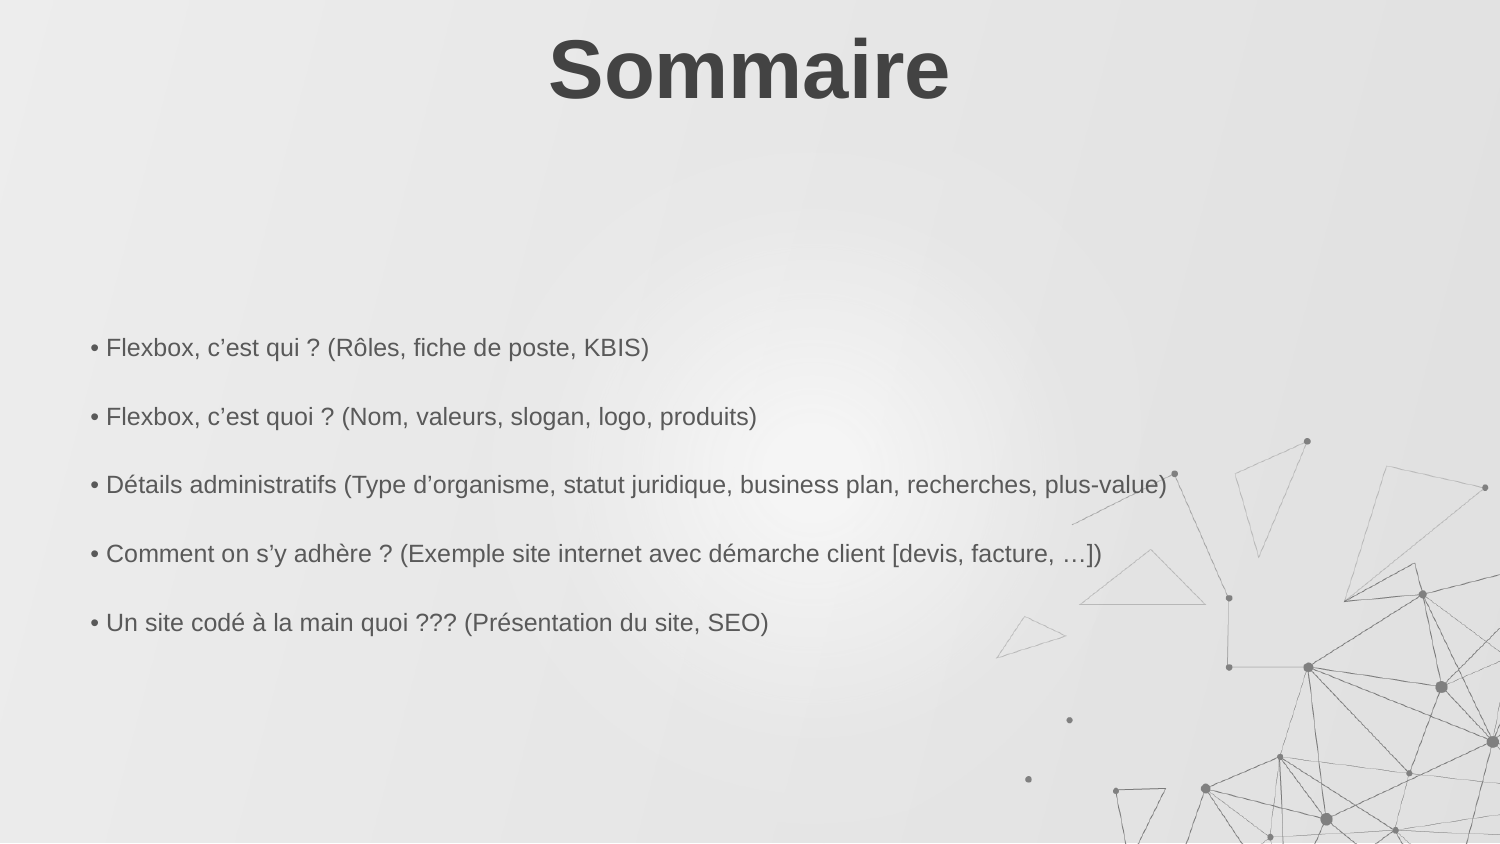

# Sommaire

• Flexbox, c’est qui ? (Rôles, fiche de poste, KBIS)

• Flexbox, c’est quoi ? (Nom, valeurs, slogan, logo, produits)

• Détails administratifs (Type d’organisme, statut juridique, business plan, recherches, plus-value)

• Comment on s’y adhère ? (Exemple site internet avec démarche client [devis, facture, …])

• Un site codé à la main quoi ??? (Présentation du site, SEO)